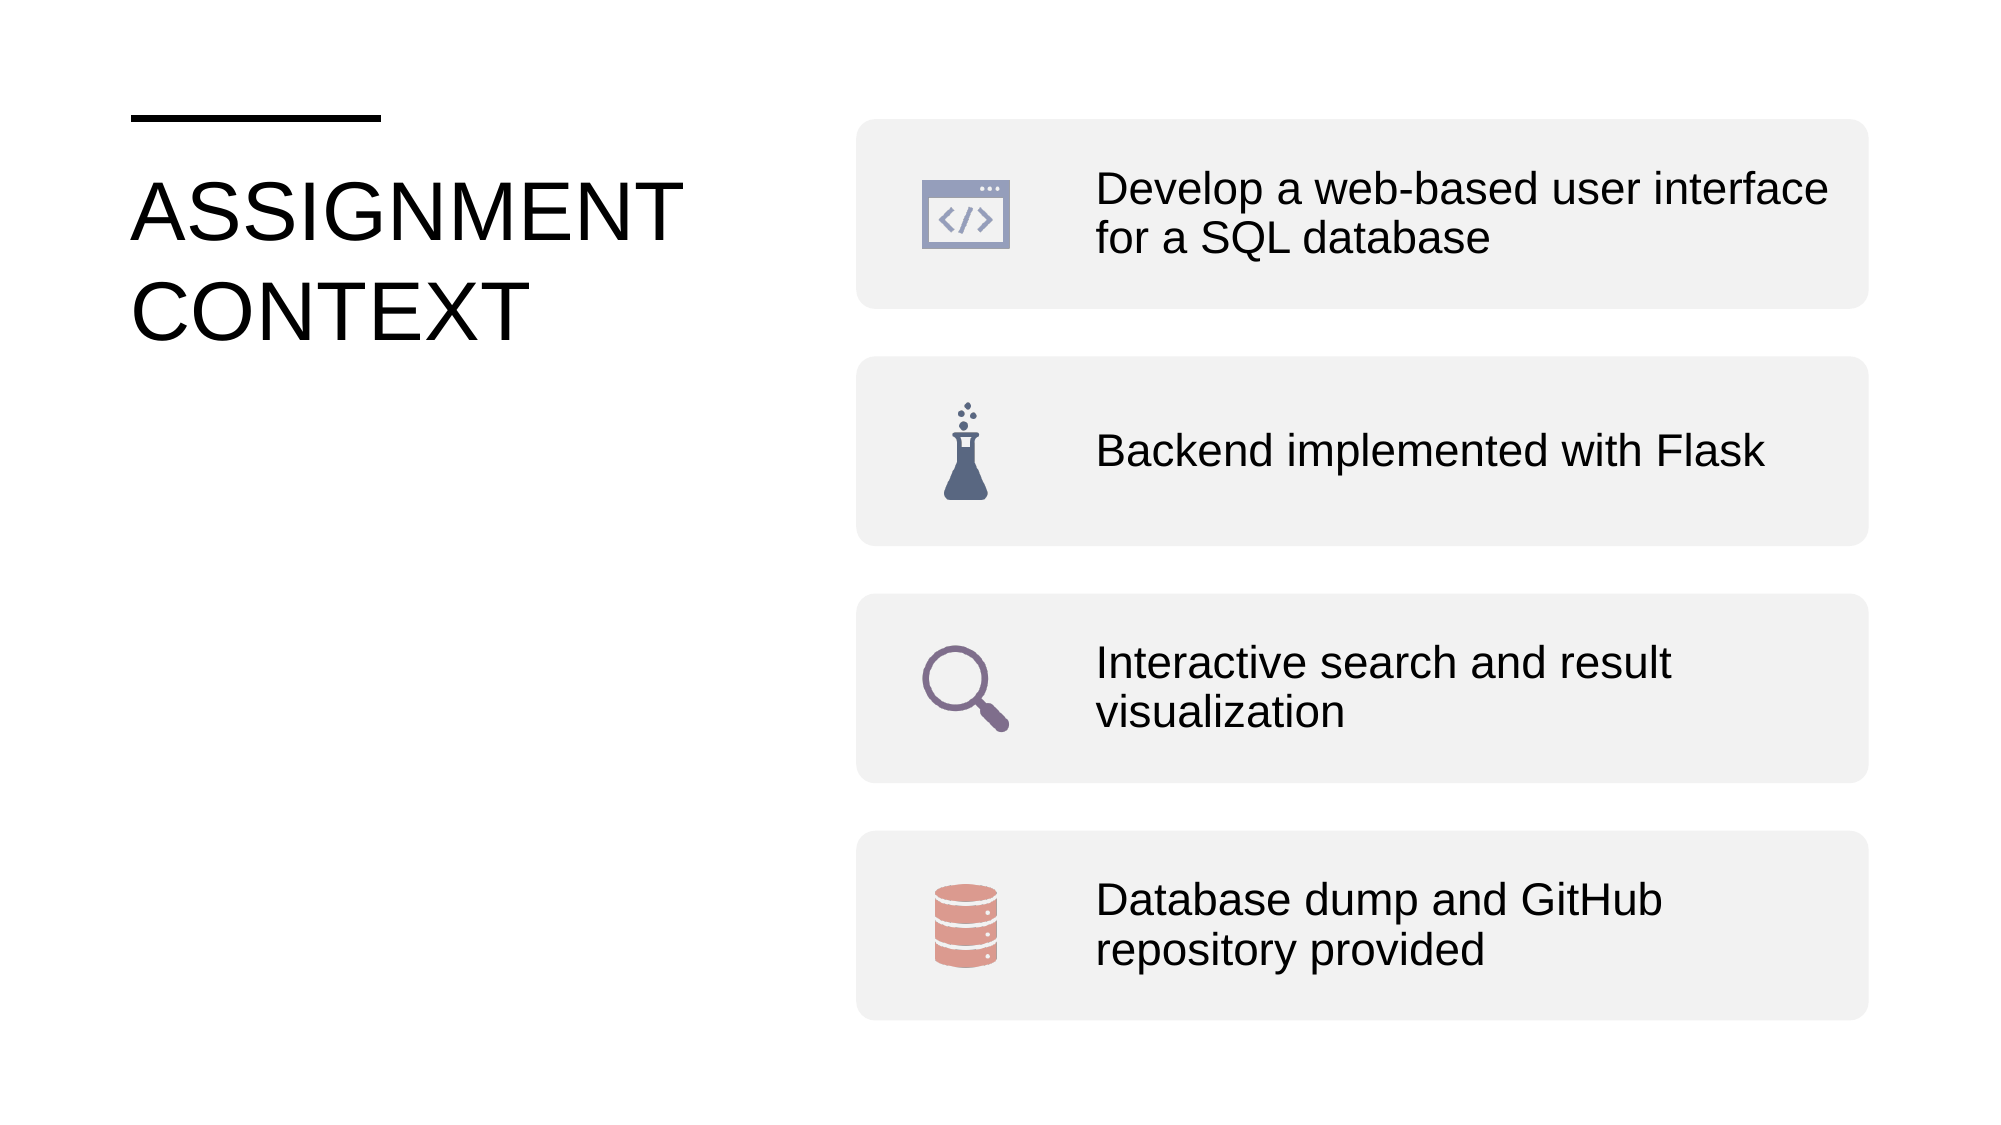

Develop a web-based user interface for a SQL database
Backend implemented with Flask
Interactive search and result visualization
Database dump and GitHub repository provided
# Assignment Context